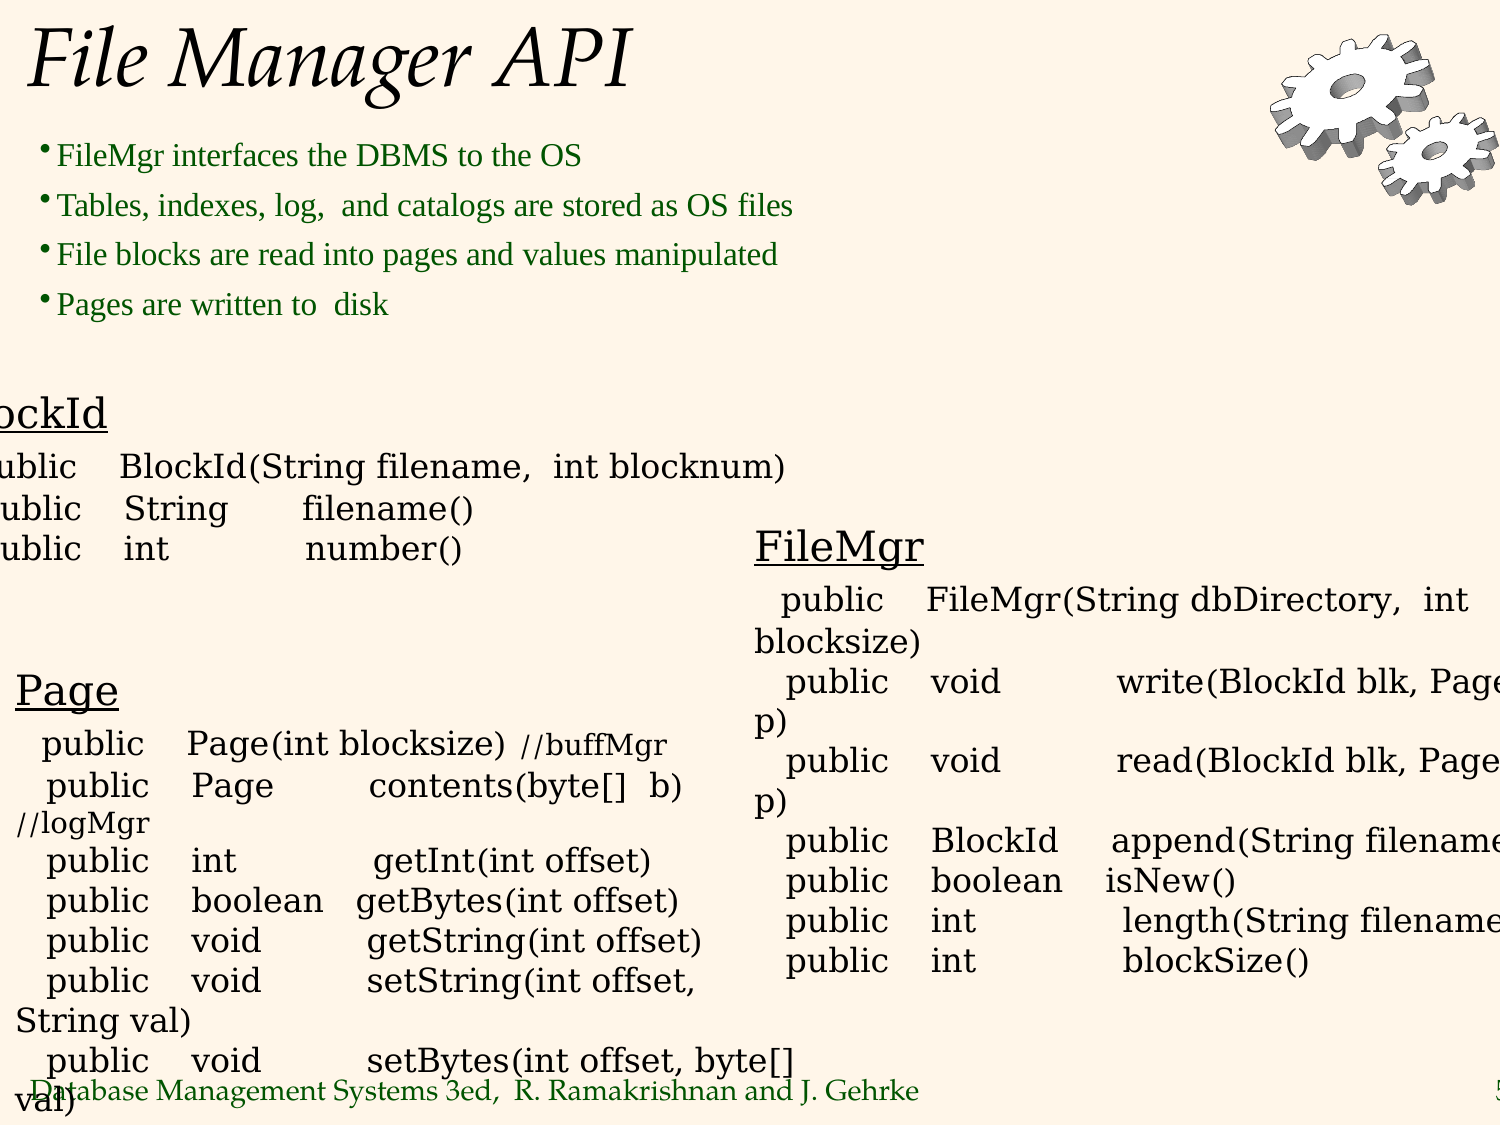

# File Manager API
FileMgr interfaces the DBMS to the OS
Tables, indexes, log,  and catalogs are stored as OS files
File blocks are read into pages and values manipulated
Pages are written to  disk
BlockId
  public    BlockId(String filename,  int blocknum)
   public    String       filename()
   public    int             number()

FileMgr
  public    FileMgr(String dbDirectory,  int blocksize)
   public    void           write(BlockId blk, Page p)
   public    void           read(BlockId blk, Page p)
   public    BlockId     append(String filename)
   public    boolean    isNew()
   public    int              length(String filename)
   public    int              blockSize()
Page
  public    Page(int blocksize) //buffMgr
   public    Page         contents(byte[]  b) //logMgr
   public    int             getInt(int offset)
   public    boolean   getBytes(int offset)
   public    void          getString(int offset)
   public    void          setString(int offset, String val)
   public    void          setBytes(int offset, byte[] val)
   public    void          setInt(int offset, int val))